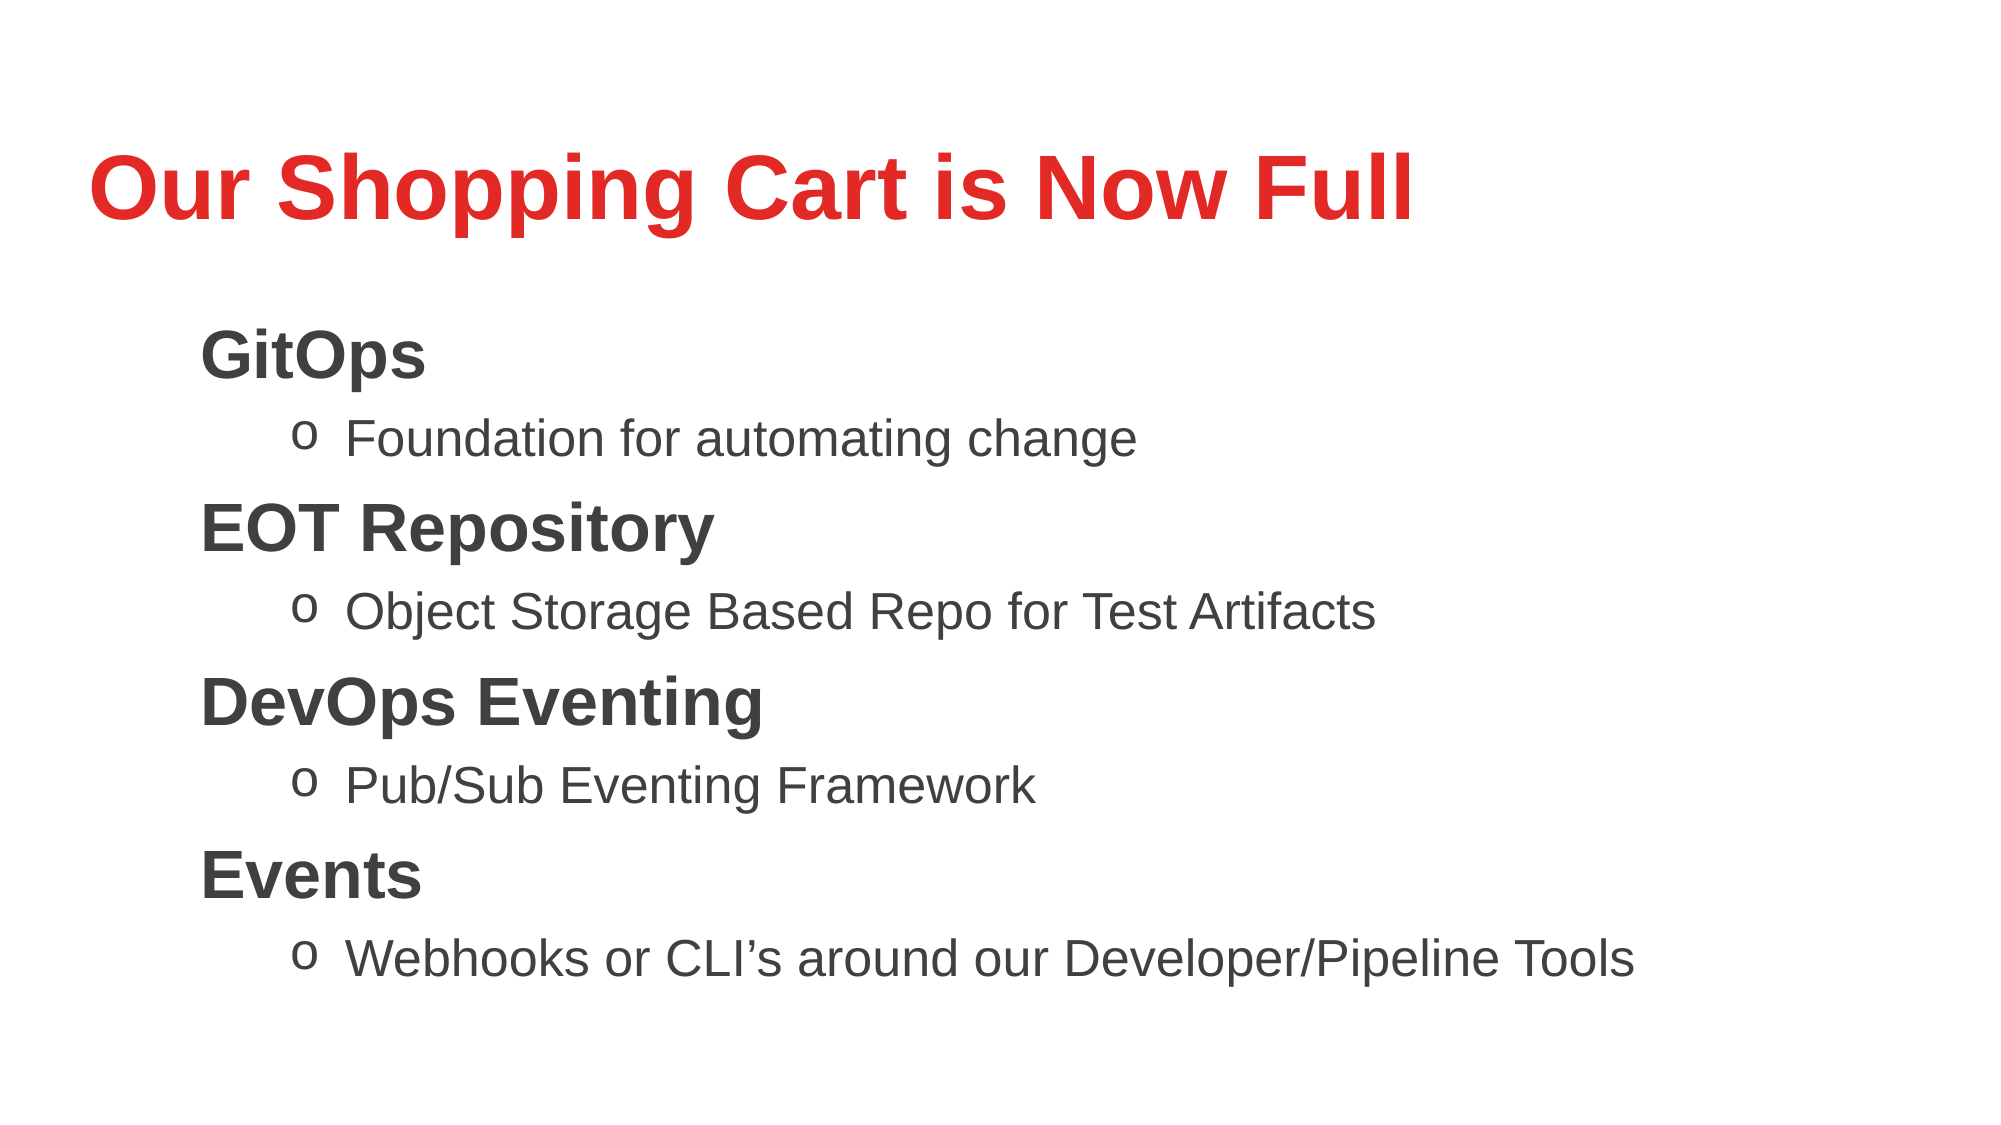

# Our Shopping Cart is Now Full
GitOps
Foundation for automating change
EOT Repository
Object Storage Based Repo for Test Artifacts
DevOps Eventing
Pub/Sub Eventing Framework
Events
Webhooks or CLI’s around our Developer/Pipeline Tools